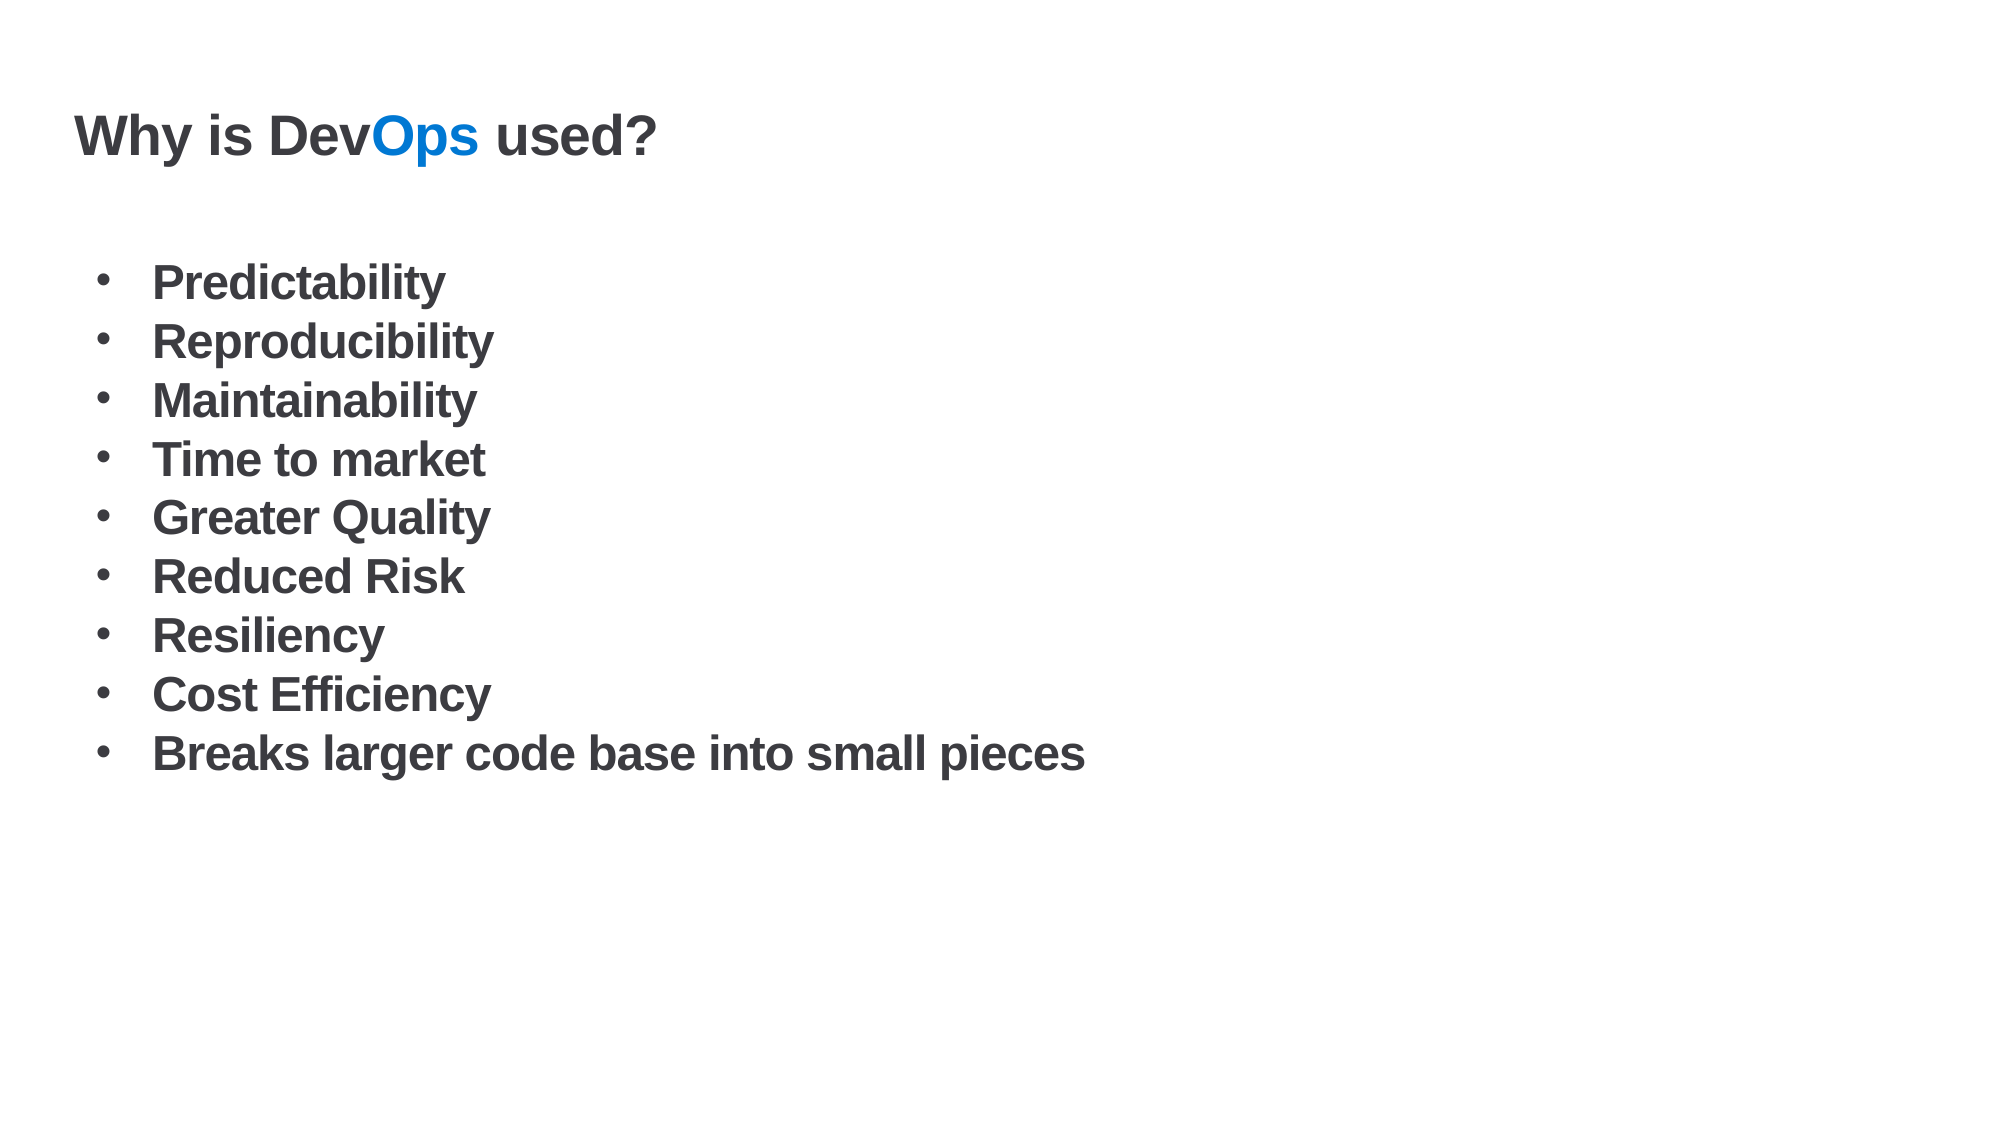

# Why is DevOps used?
Predictability
Reproducibility
Maintainability
Time to market
Greater Quality
Reduced Risk
Resiliency
Cost Efficiency
Breaks larger code base into small pieces